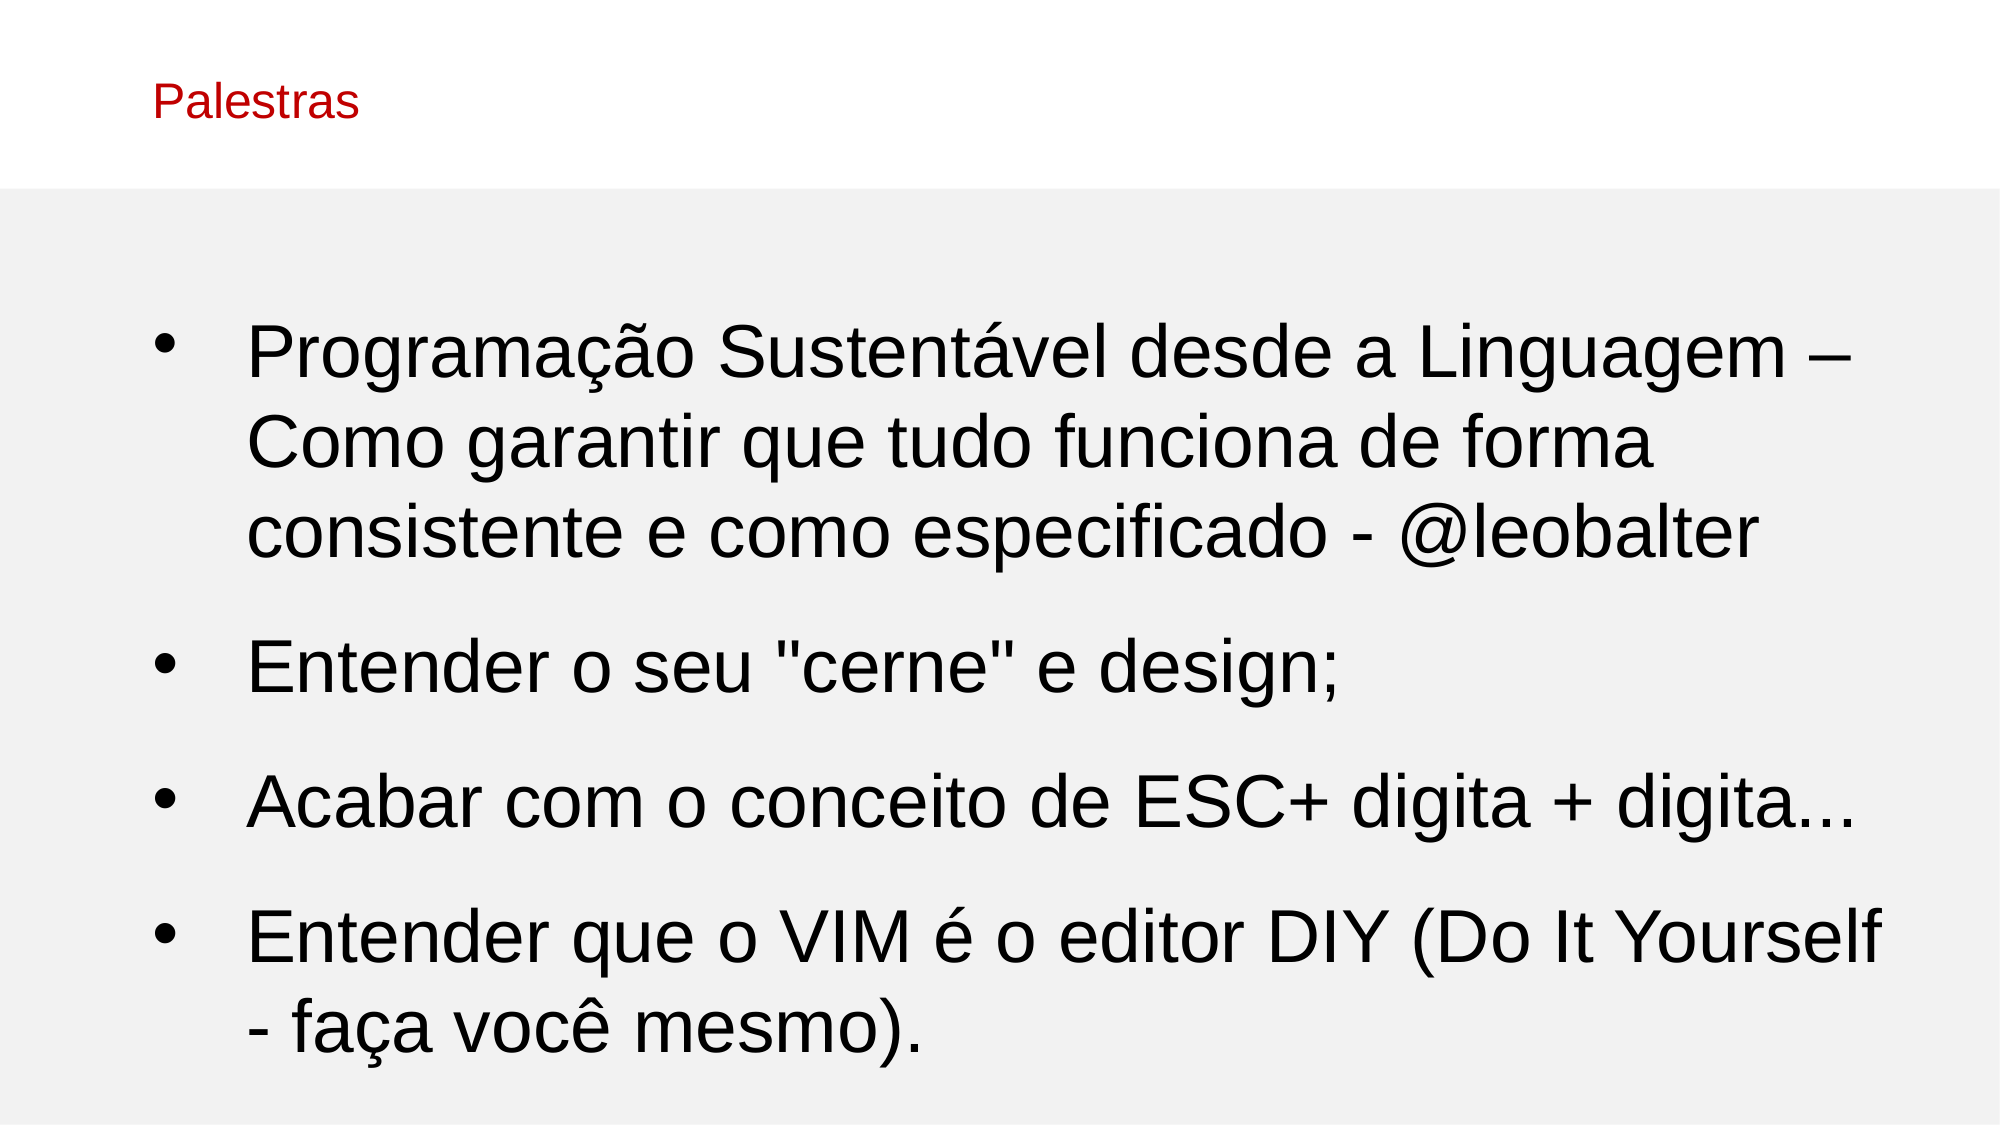

Palestras
Programação Sustentável desde a Linguagem – Como garantir que tudo funciona de forma consistente e como especificado - @leobalter

Entender o seu "cerne" e design;

Acabar com o conceito de ESC+ digita + digita...

Entender que o VIM é o editor DIY (Do It Yourself - faça você mesmo).